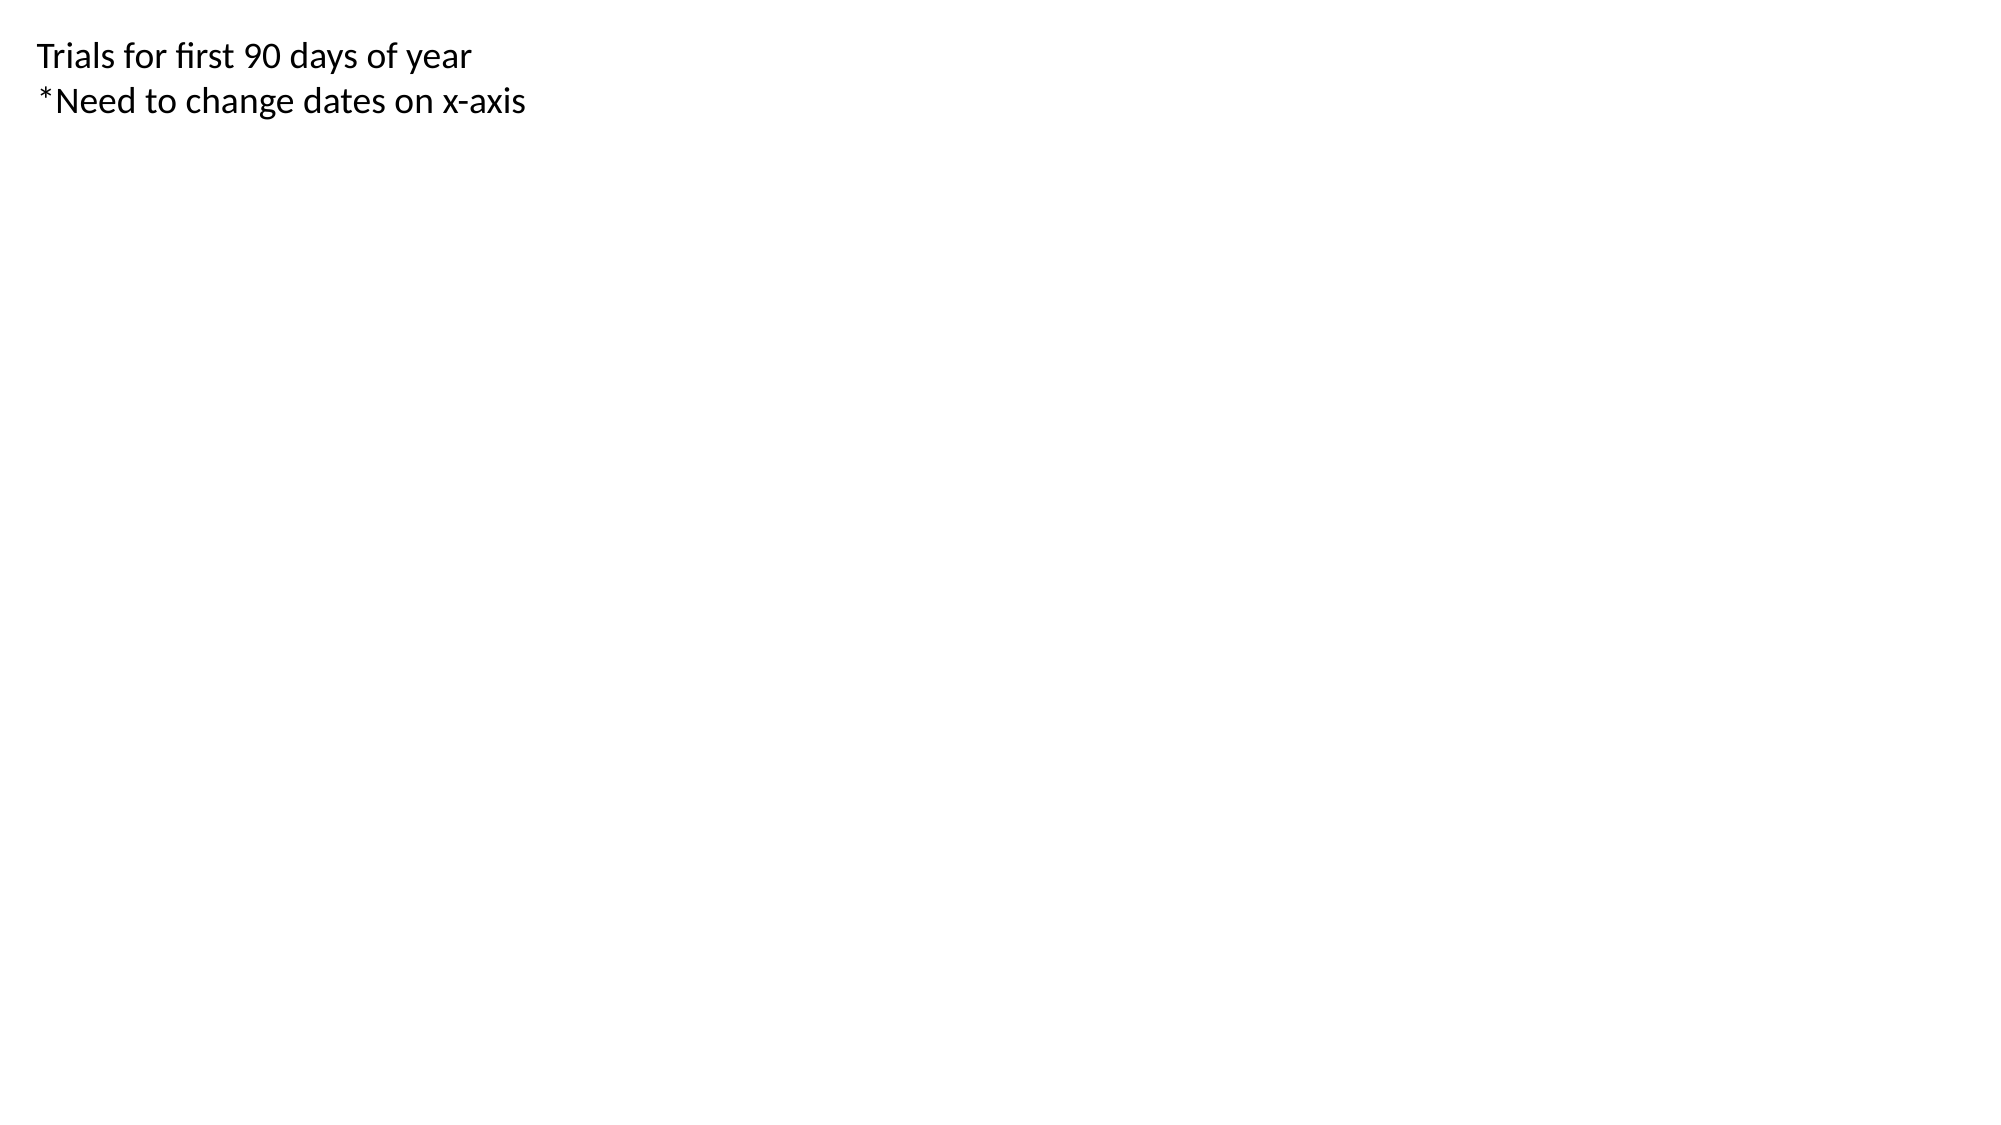

Trials for first 90 days of year
*Need to change dates on x-axis